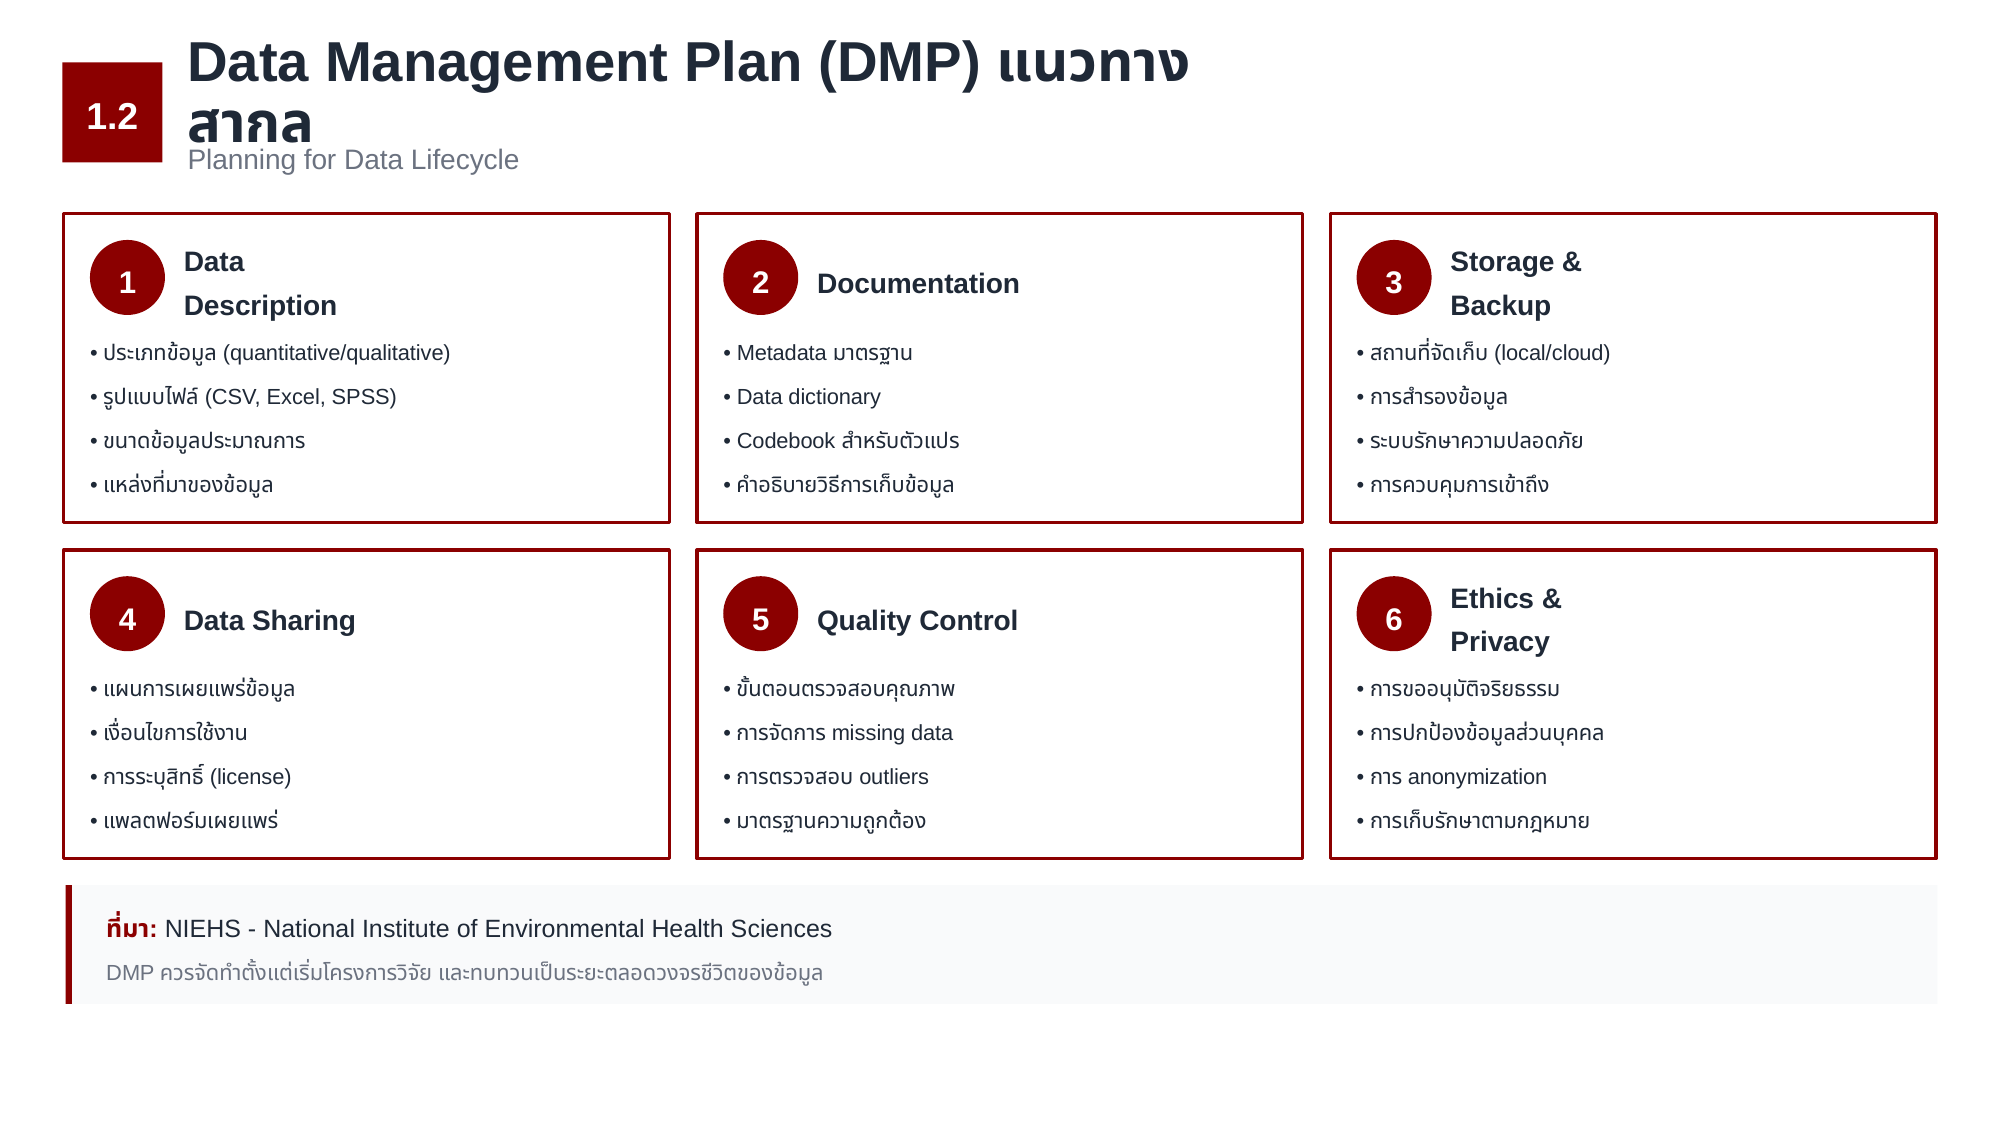

1.2

Data Management Plan (DMP) แนวทางสากล
Planning for Data Lifecycle

1

2

3

Data Description
Documentation
Storage & Backup
• ประเภทข้อมูล (quantitative/qualitative)
• Metadata มาตรฐาน
• สถานที่จัดเก็บ (local/cloud)
• รูปแบบไฟล์ (CSV, Excel, SPSS)
• Data dictionary
• การสำรองข้อมูล
• ขนาดข้อมูลประมาณการ
• Codebook สำหรับตัวแปร
• ระบบรักษาความปลอดภัย
• แหล่งที่มาของข้อมูล
• คำอธิบายวิธีการเก็บข้อมูล
• การควบคุมการเข้าถึง

4

5

6

Data Sharing
Quality Control
Ethics & Privacy
• แผนการเผยแพร่ข้อมูล
• ขั้นตอนตรวจสอบคุณภาพ
• การขออนุมัติจริยธรรม
• เงื่อนไขการใช้งาน
• การจัดการ missing data
• การปกป้องข้อมูลส่วนบุคคล
• การระบุสิทธิ์ (license)
• การตรวจสอบ outliers
• การ anonymization
• แพลตฟอร์มเผยแพร่
• มาตรฐานความถูกต้อง
• การเก็บรักษาตามกฎหมาย

ที่มา: NIEHS - National Institute of Environmental Health Sciences
DMP ควรจัดทำตั้งแต่เริ่มโครงการวิจัย และทบทวนเป็นระยะตลอดวงจรชีวิตของข้อมูล